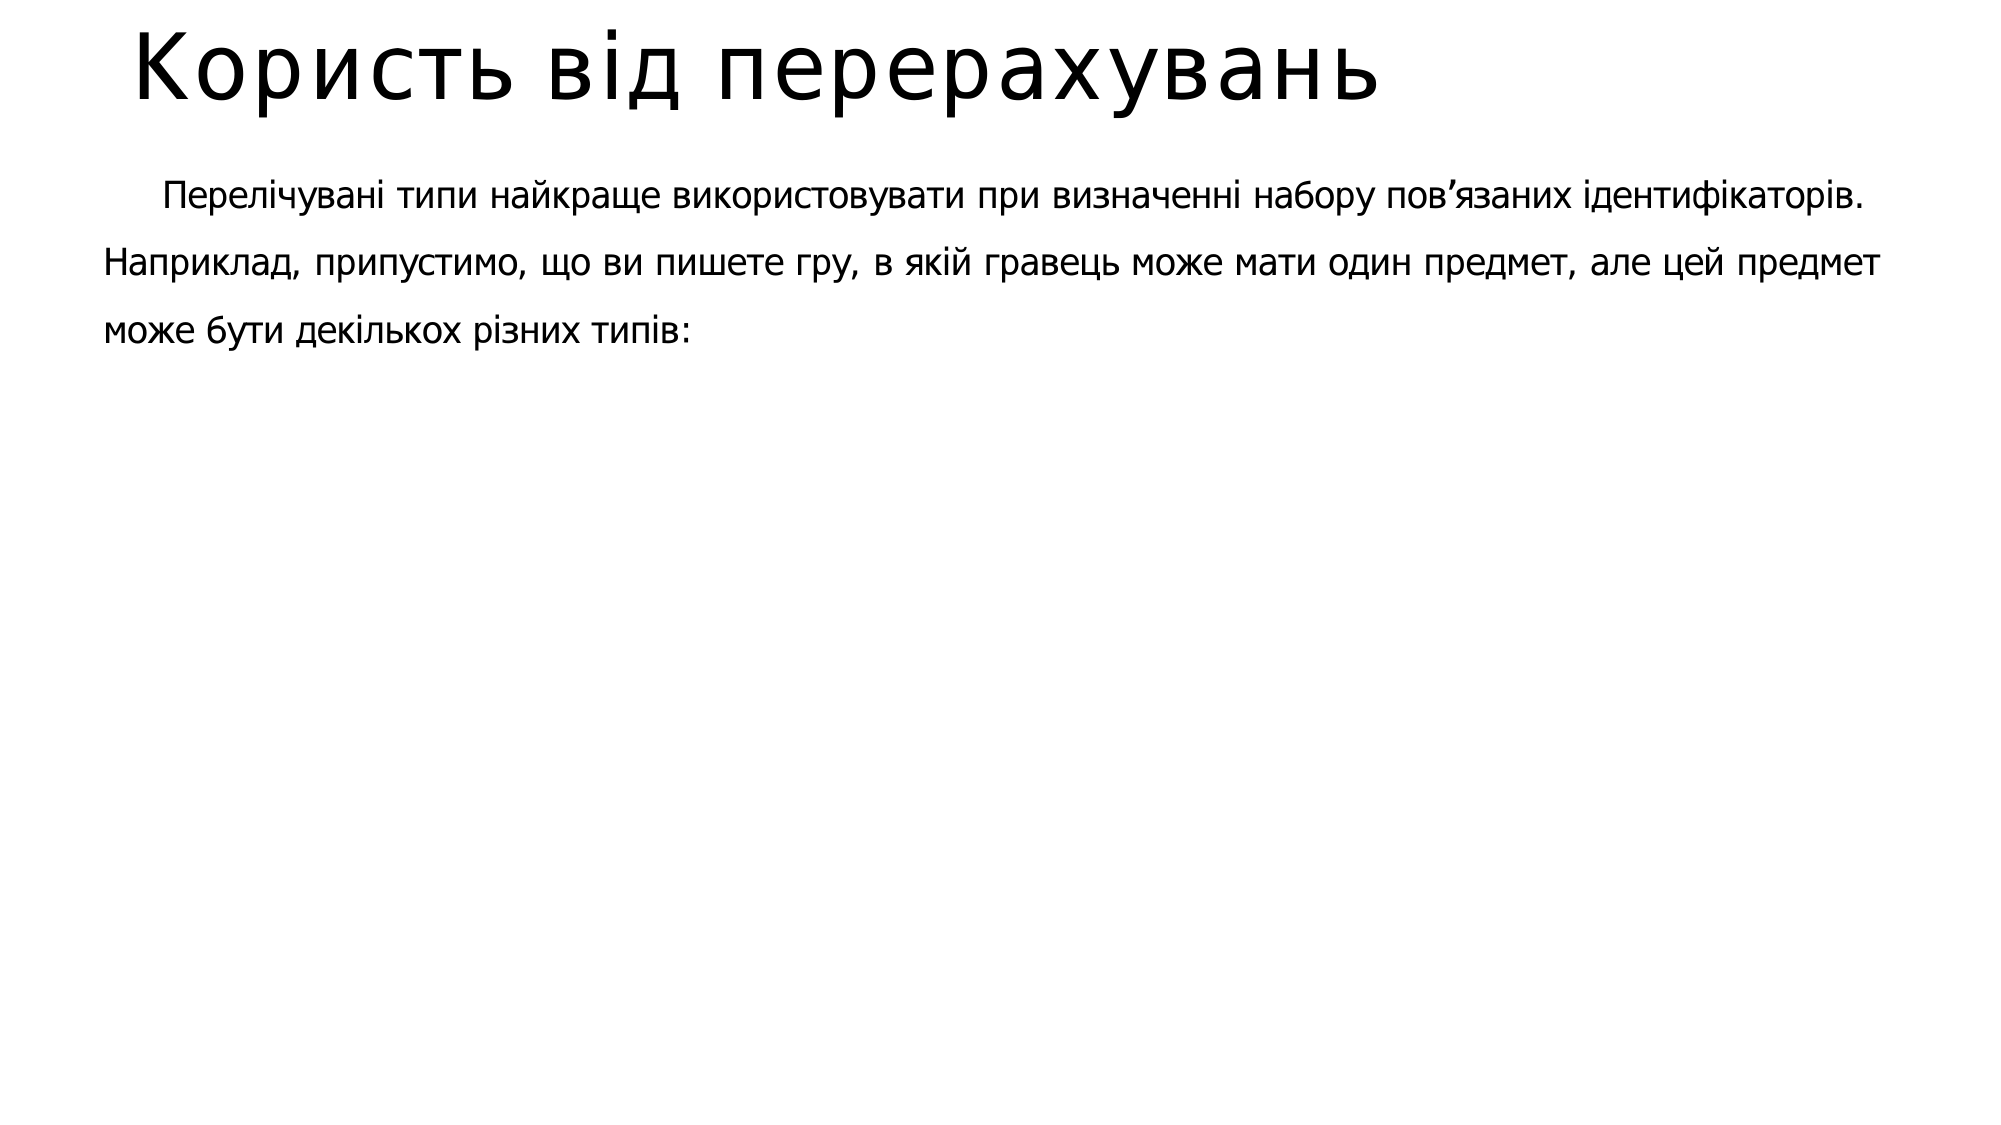

# Користь від перерахувань
Перелічувані типи найкраще використовувати при визначенні набору пов’язаних ідентифікаторів. Наприклад, припустимо, що ви пишете гру, в якій гравець може мати один предмет, але цей предмет може бути декількох різних типів: